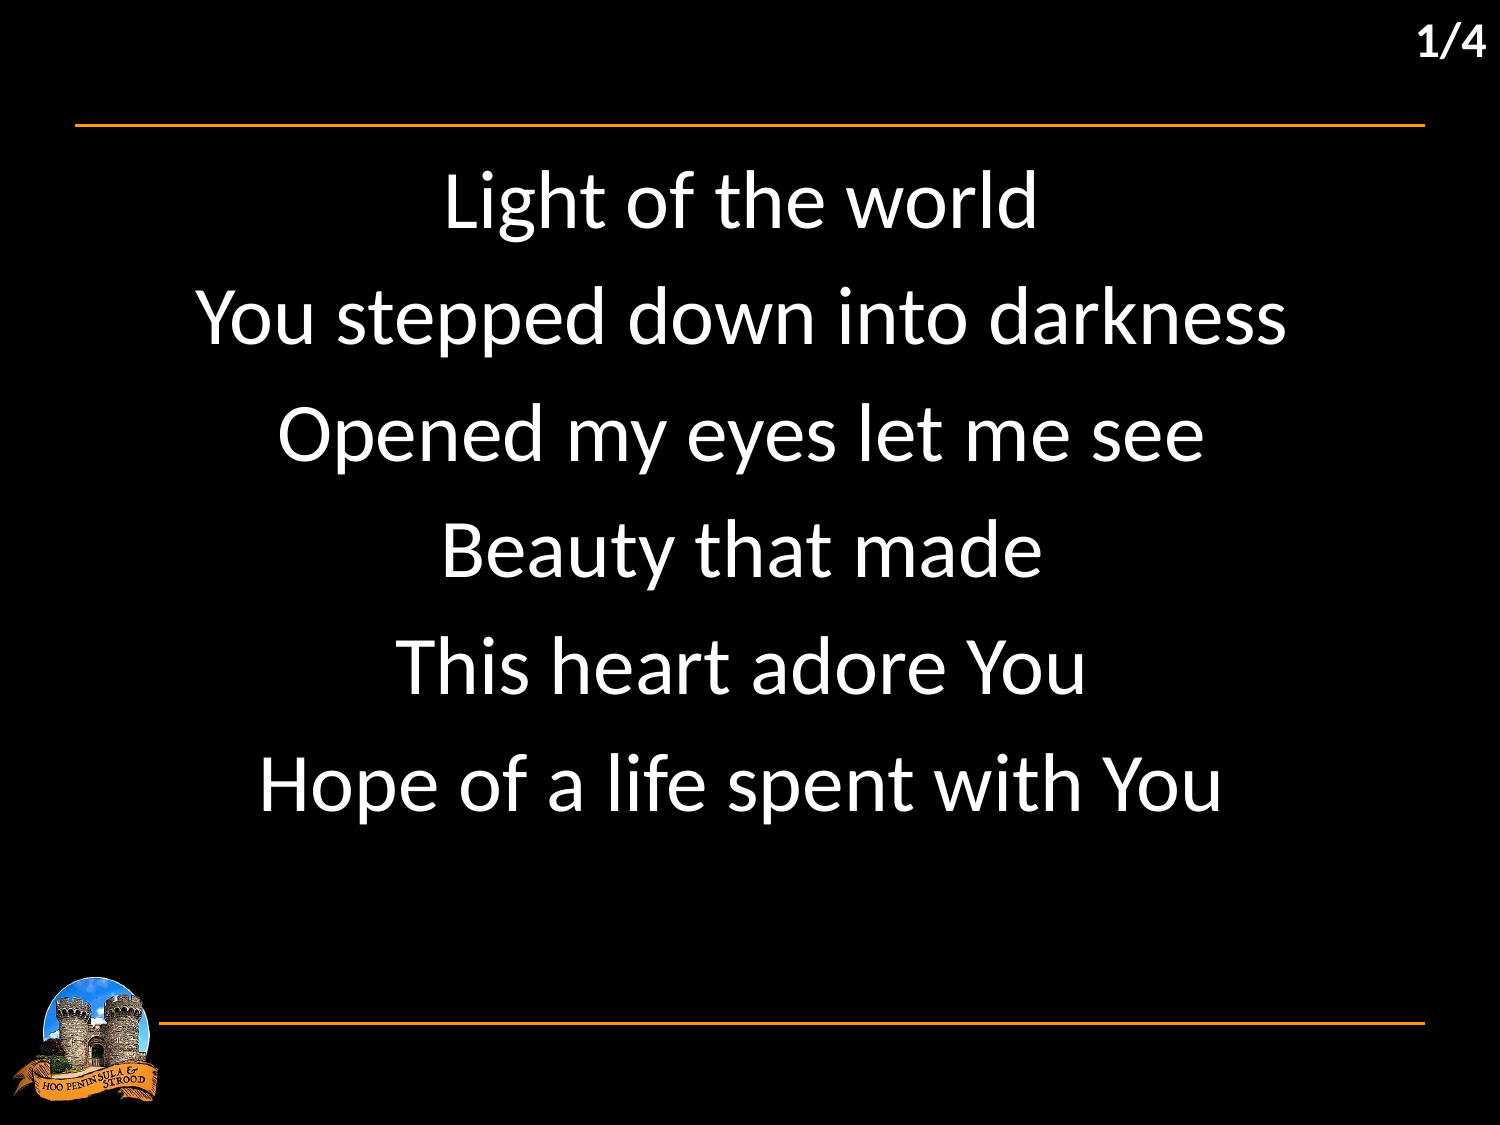

1/4
Light of the world
You stepped down into darkness
Opened my eyes let me see
Beauty that made
This heart adore You
Hope of a life spent with You